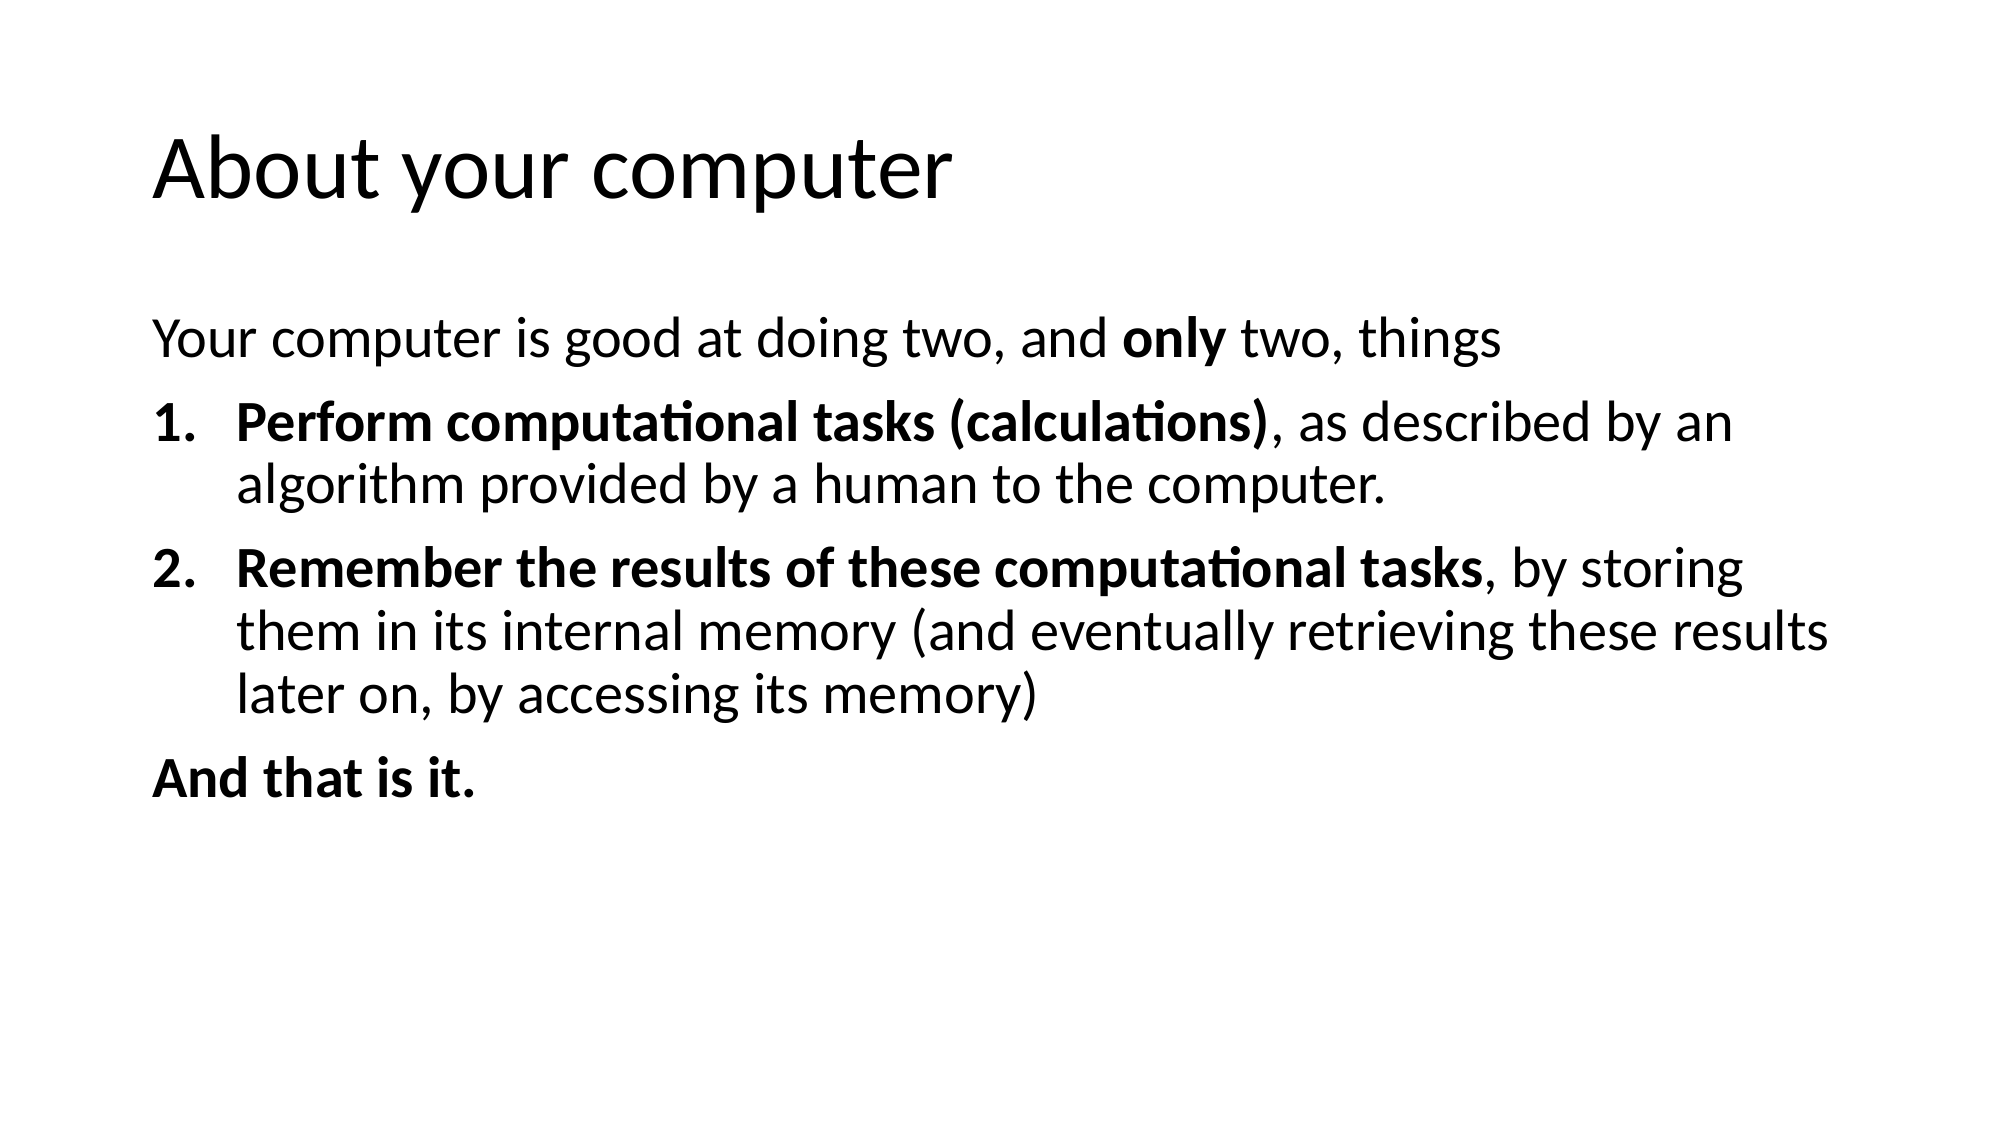

# About your computer
Your computer is good at doing two, and only two, things
Perform computational tasks (calculations), as described by an algorithm provided by a human to the computer.
Remember the results of these computational tasks, by storing them in its internal memory (and eventually retrieving these results later on, by accessing its memory)
And that is it.